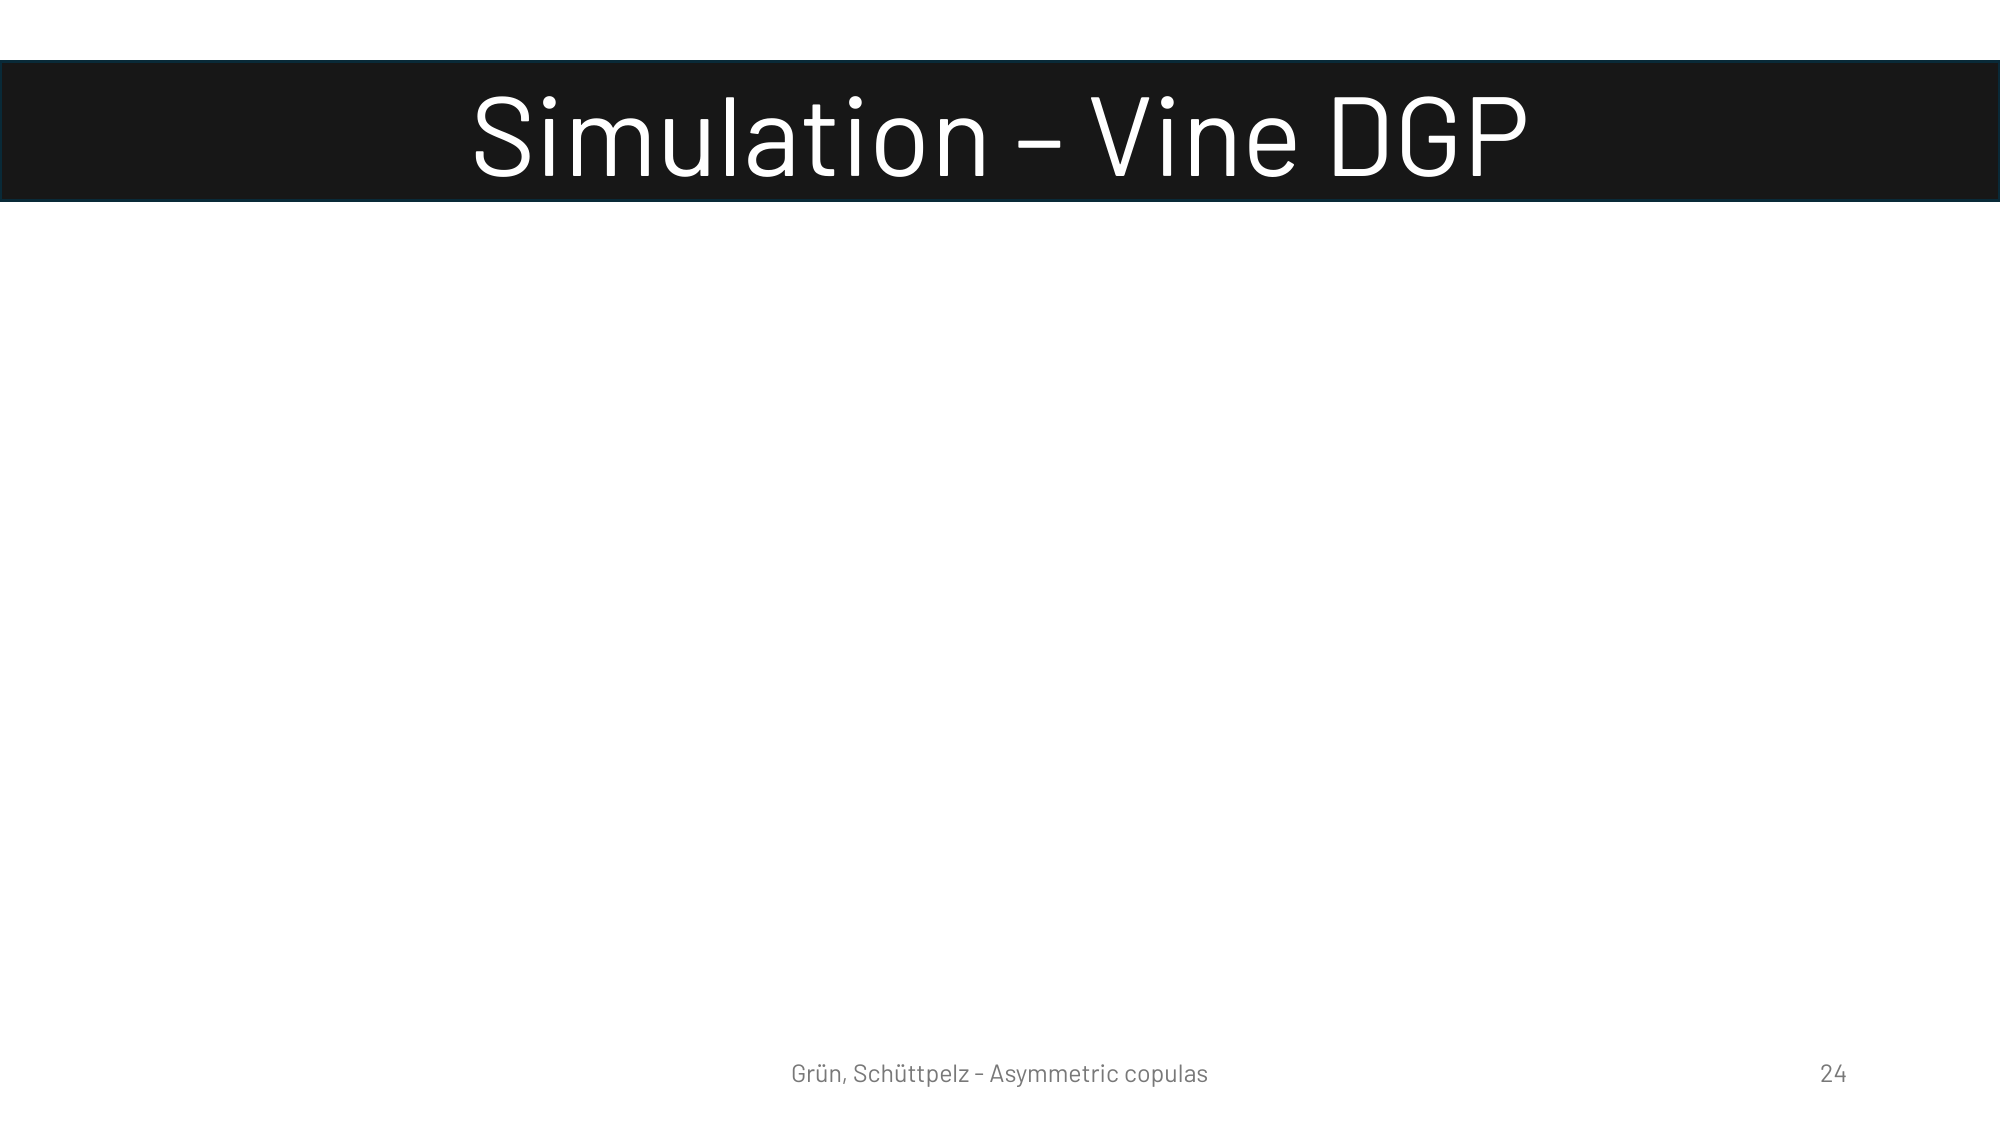

Simulation – Vine DGP
Grün, Schüttpelz - Asymmetric copulas
24